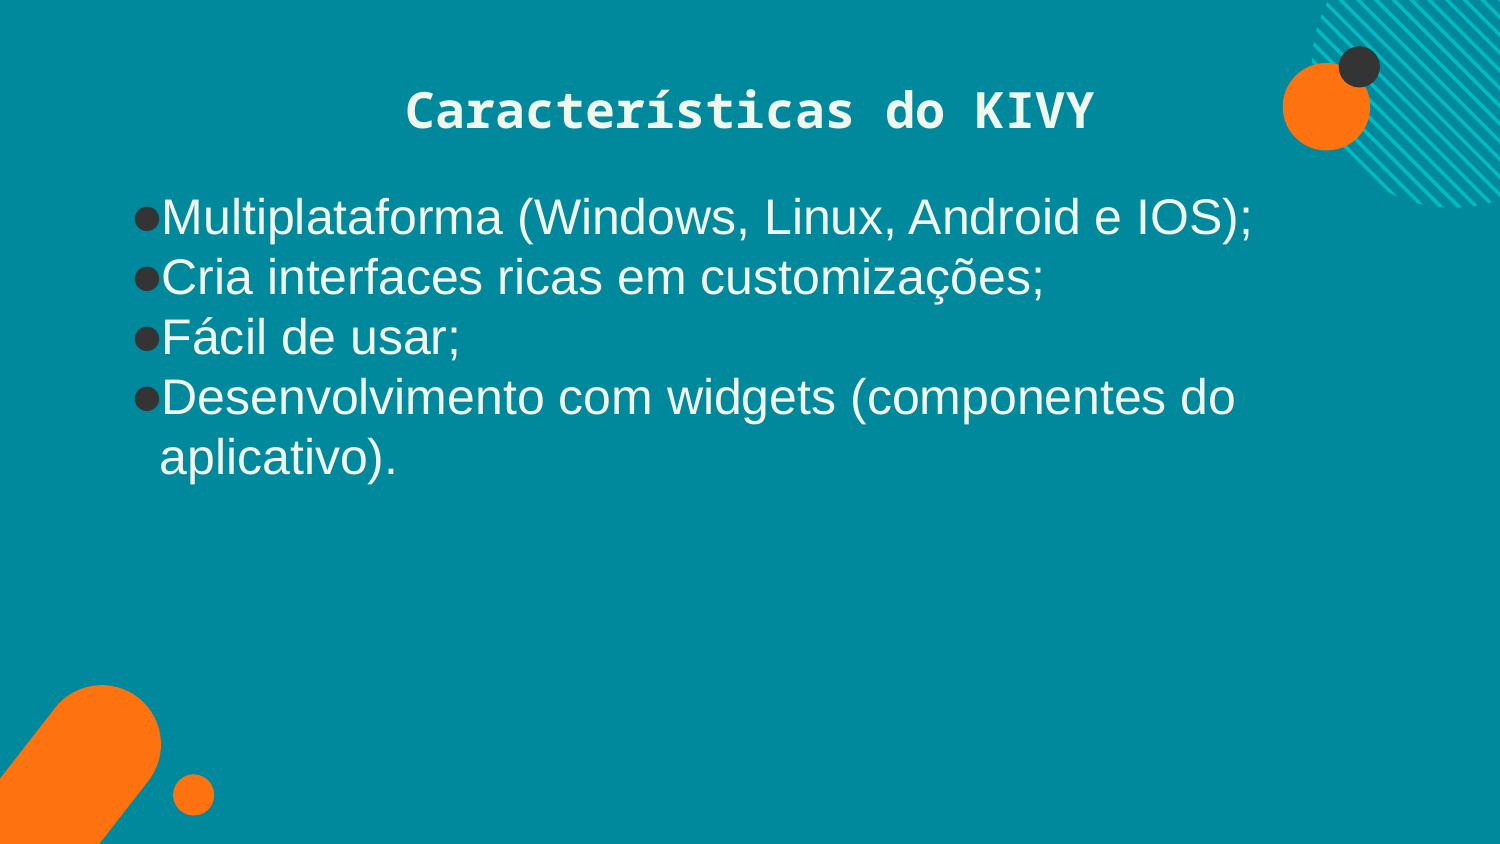

# Características do KIVY

Multiplataforma (Windows, Linux, Android e IOS);
Cria interfaces ricas em customizações;
Fácil de usar;
Desenvolvimento com widgets (componentes do aplicativo).